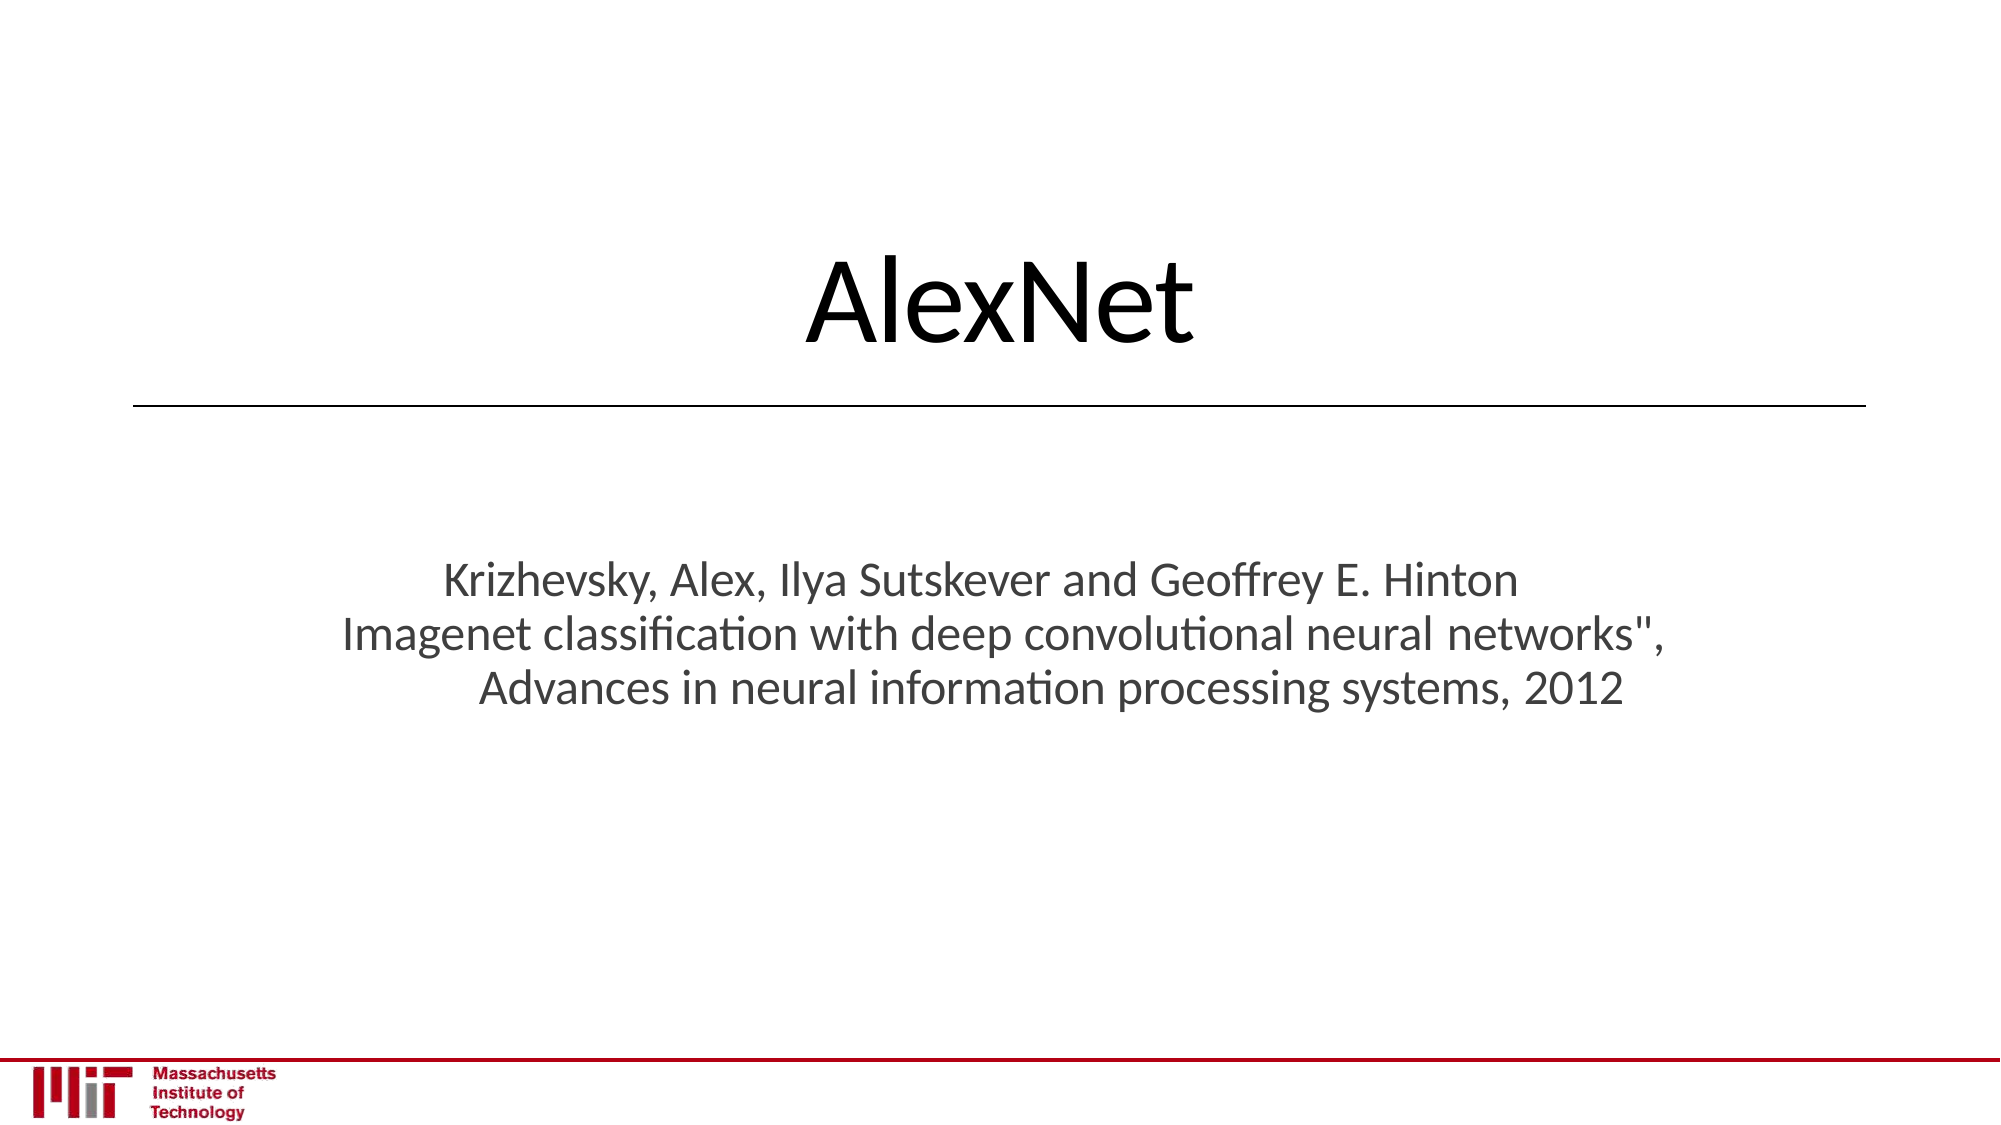

AlexNet

Krizhevsky, Alex, Ilya Sutskever and Geoffrey E. Hinton  Imagenet classification with deep convolutional neural networks",
Advances in neural information processing systems, 2012